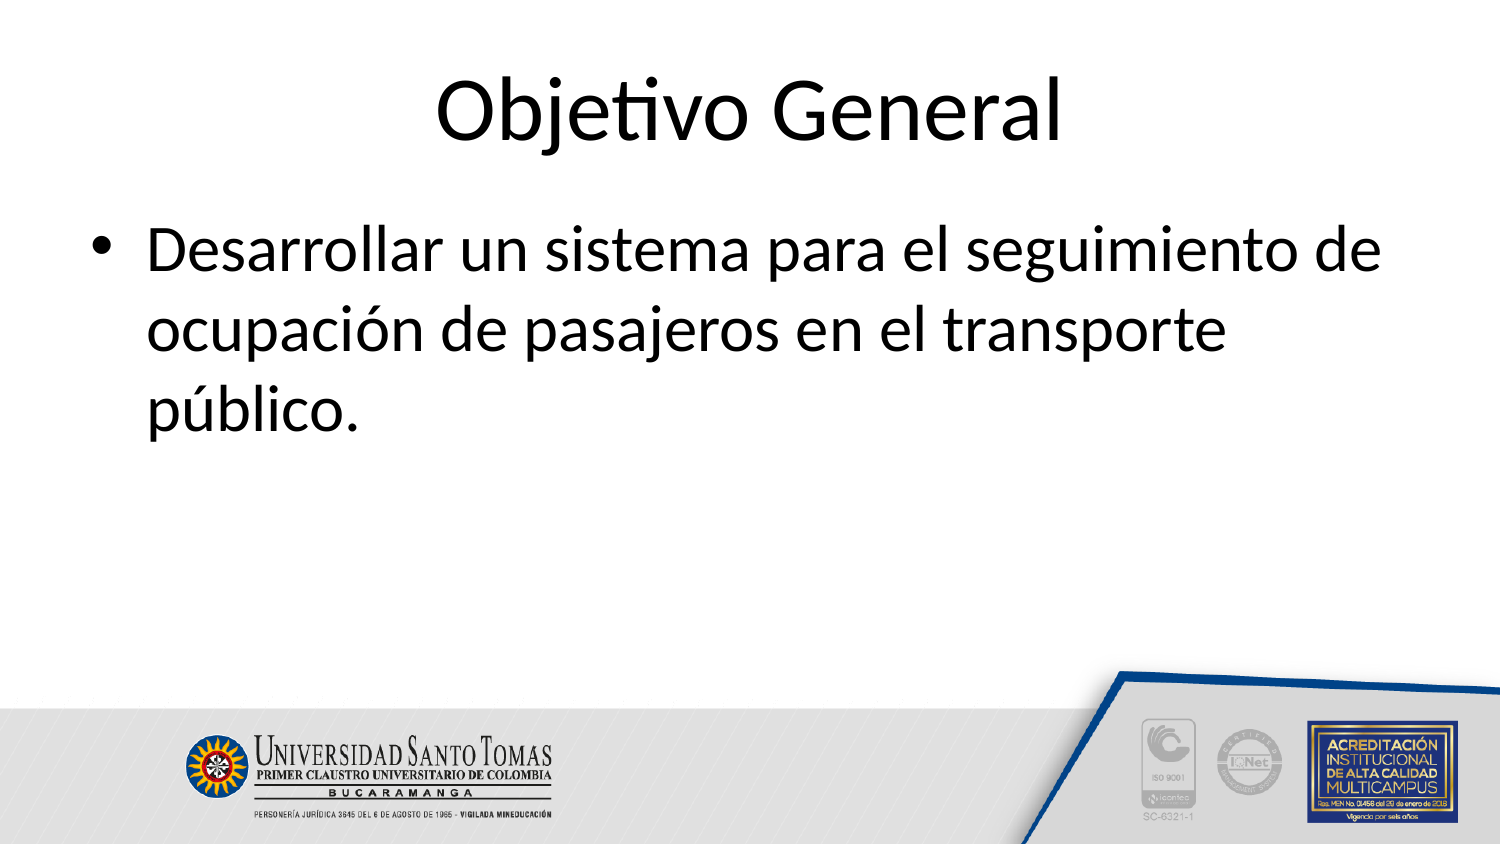

# Objetivo General
Desarrollar un sistema para el seguimiento de ocupación de pasajeros en el transporte público.